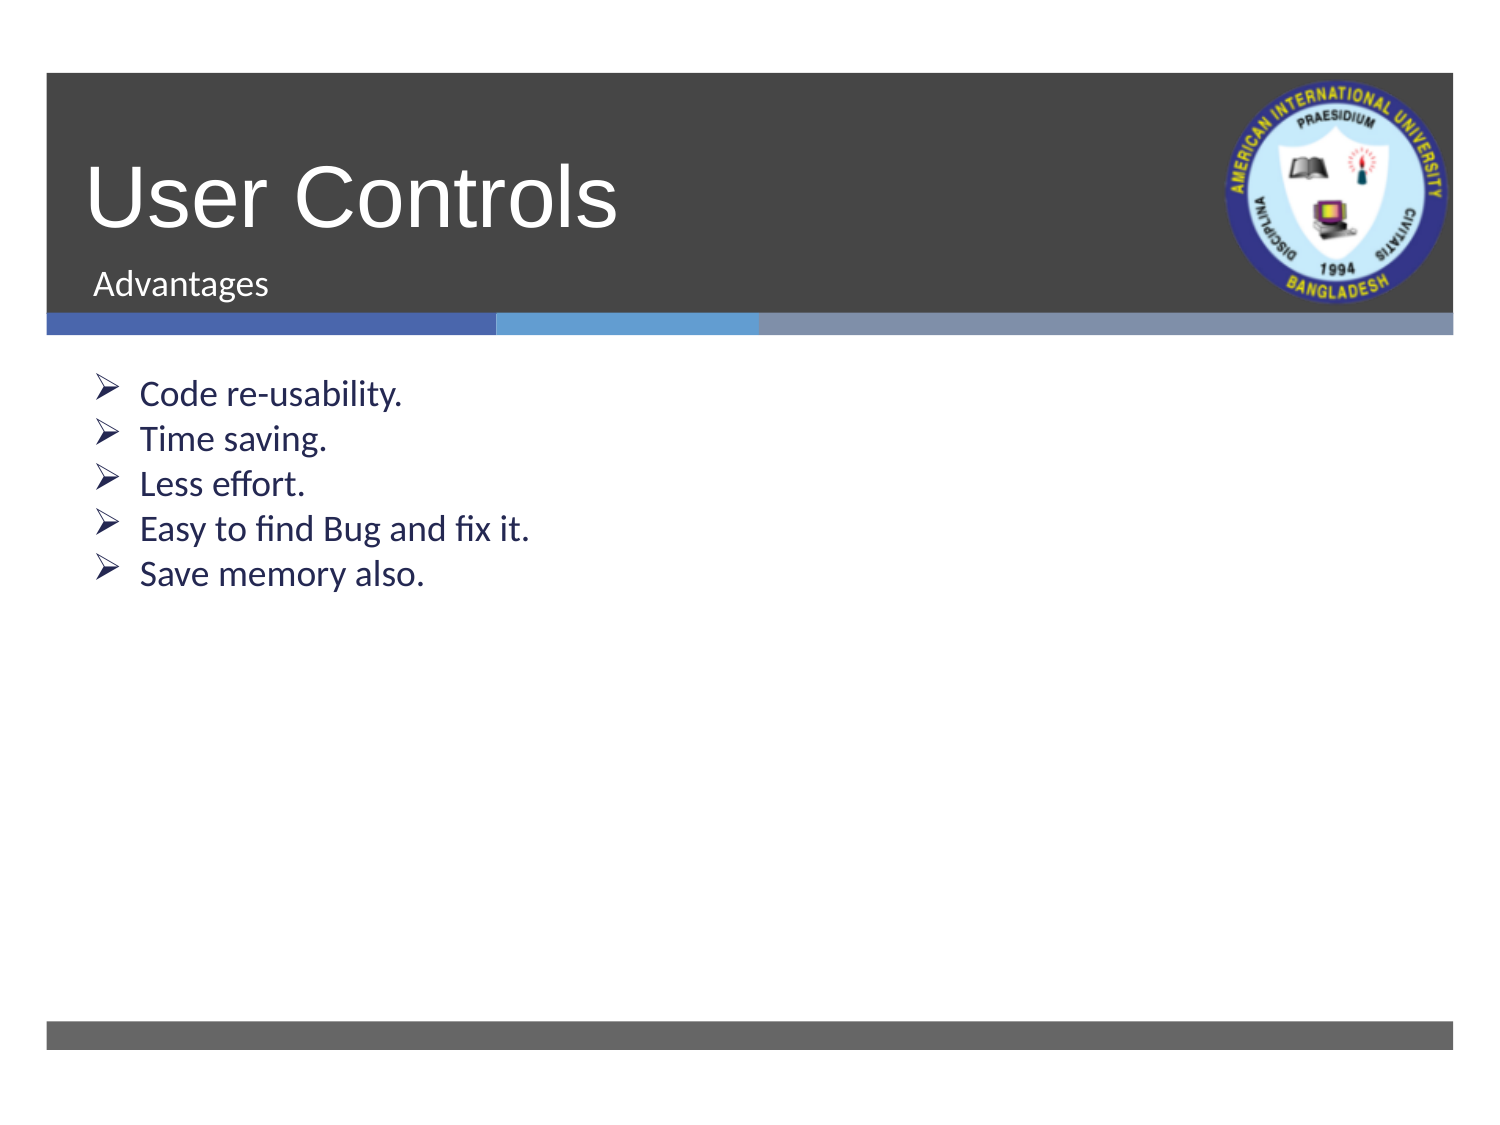

# User Controls
Advantages
Code re-usability.
Time saving.
Less effort.
Easy to find Bug and fix it.
Save memory also.